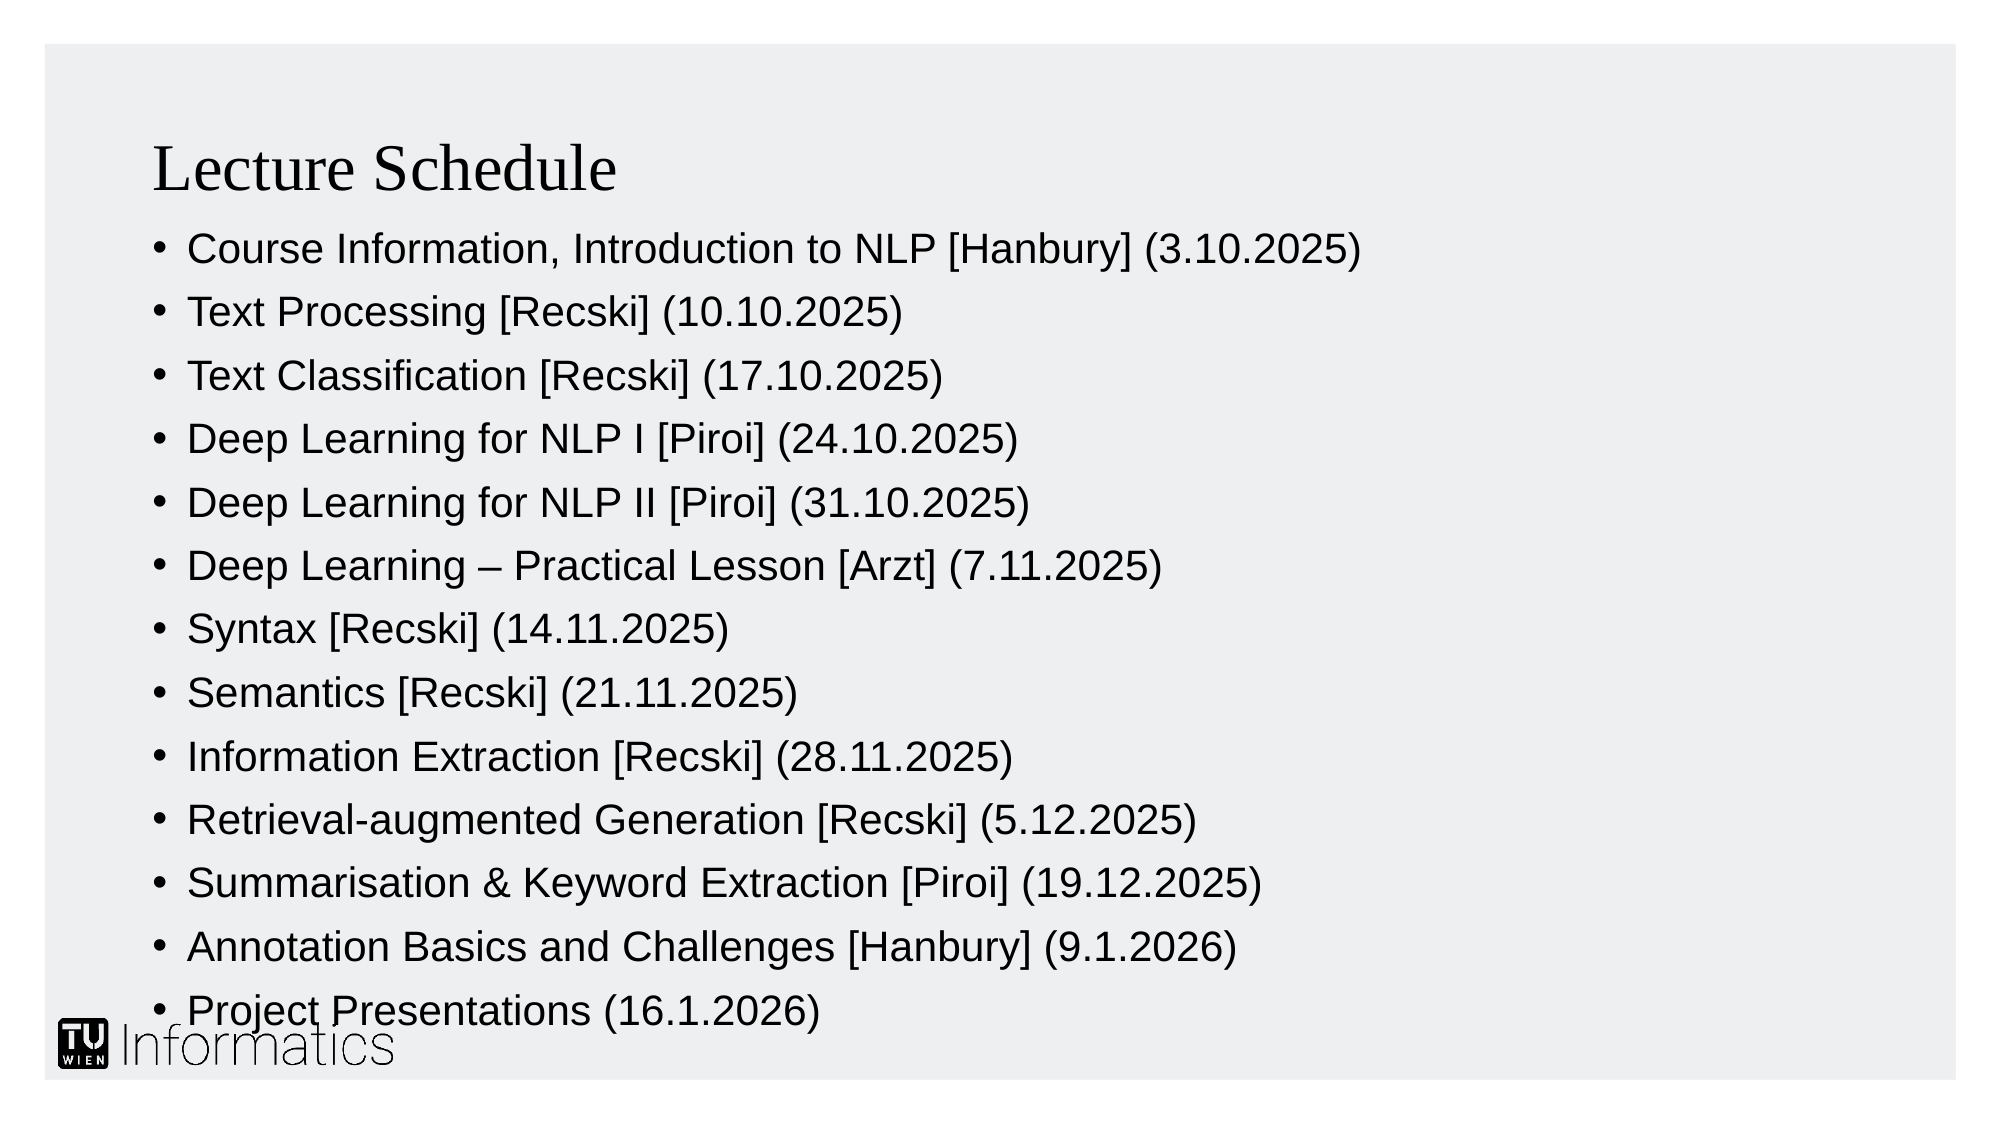

# Lecture Schedule
Course Information, Introduction to NLP [Hanbury] (3.10.2025)
Text Processing [Recski] (10.10.2025)
Text Classification [Recski] (17.10.2025)
Deep Learning for NLP I [Piroi] (24.10.2025)
Deep Learning for NLP II [Piroi] (31.10.2025)
Deep Learning – Practical Lesson [Arzt] (7.11.2025)
Syntax [Recski] (14.11.2025)
Semantics [Recski] (21.11.2025)
Information Extraction [Recski] (28.11.2025)
Retrieval-augmented Generation [Recski] (5.12.2025)
Summarisation & Keyword Extraction [Piroi] (19.12.2025)
Annotation Basics and Challenges [Hanbury] (9.1.2026)
Project Presentations (16.1.2026)